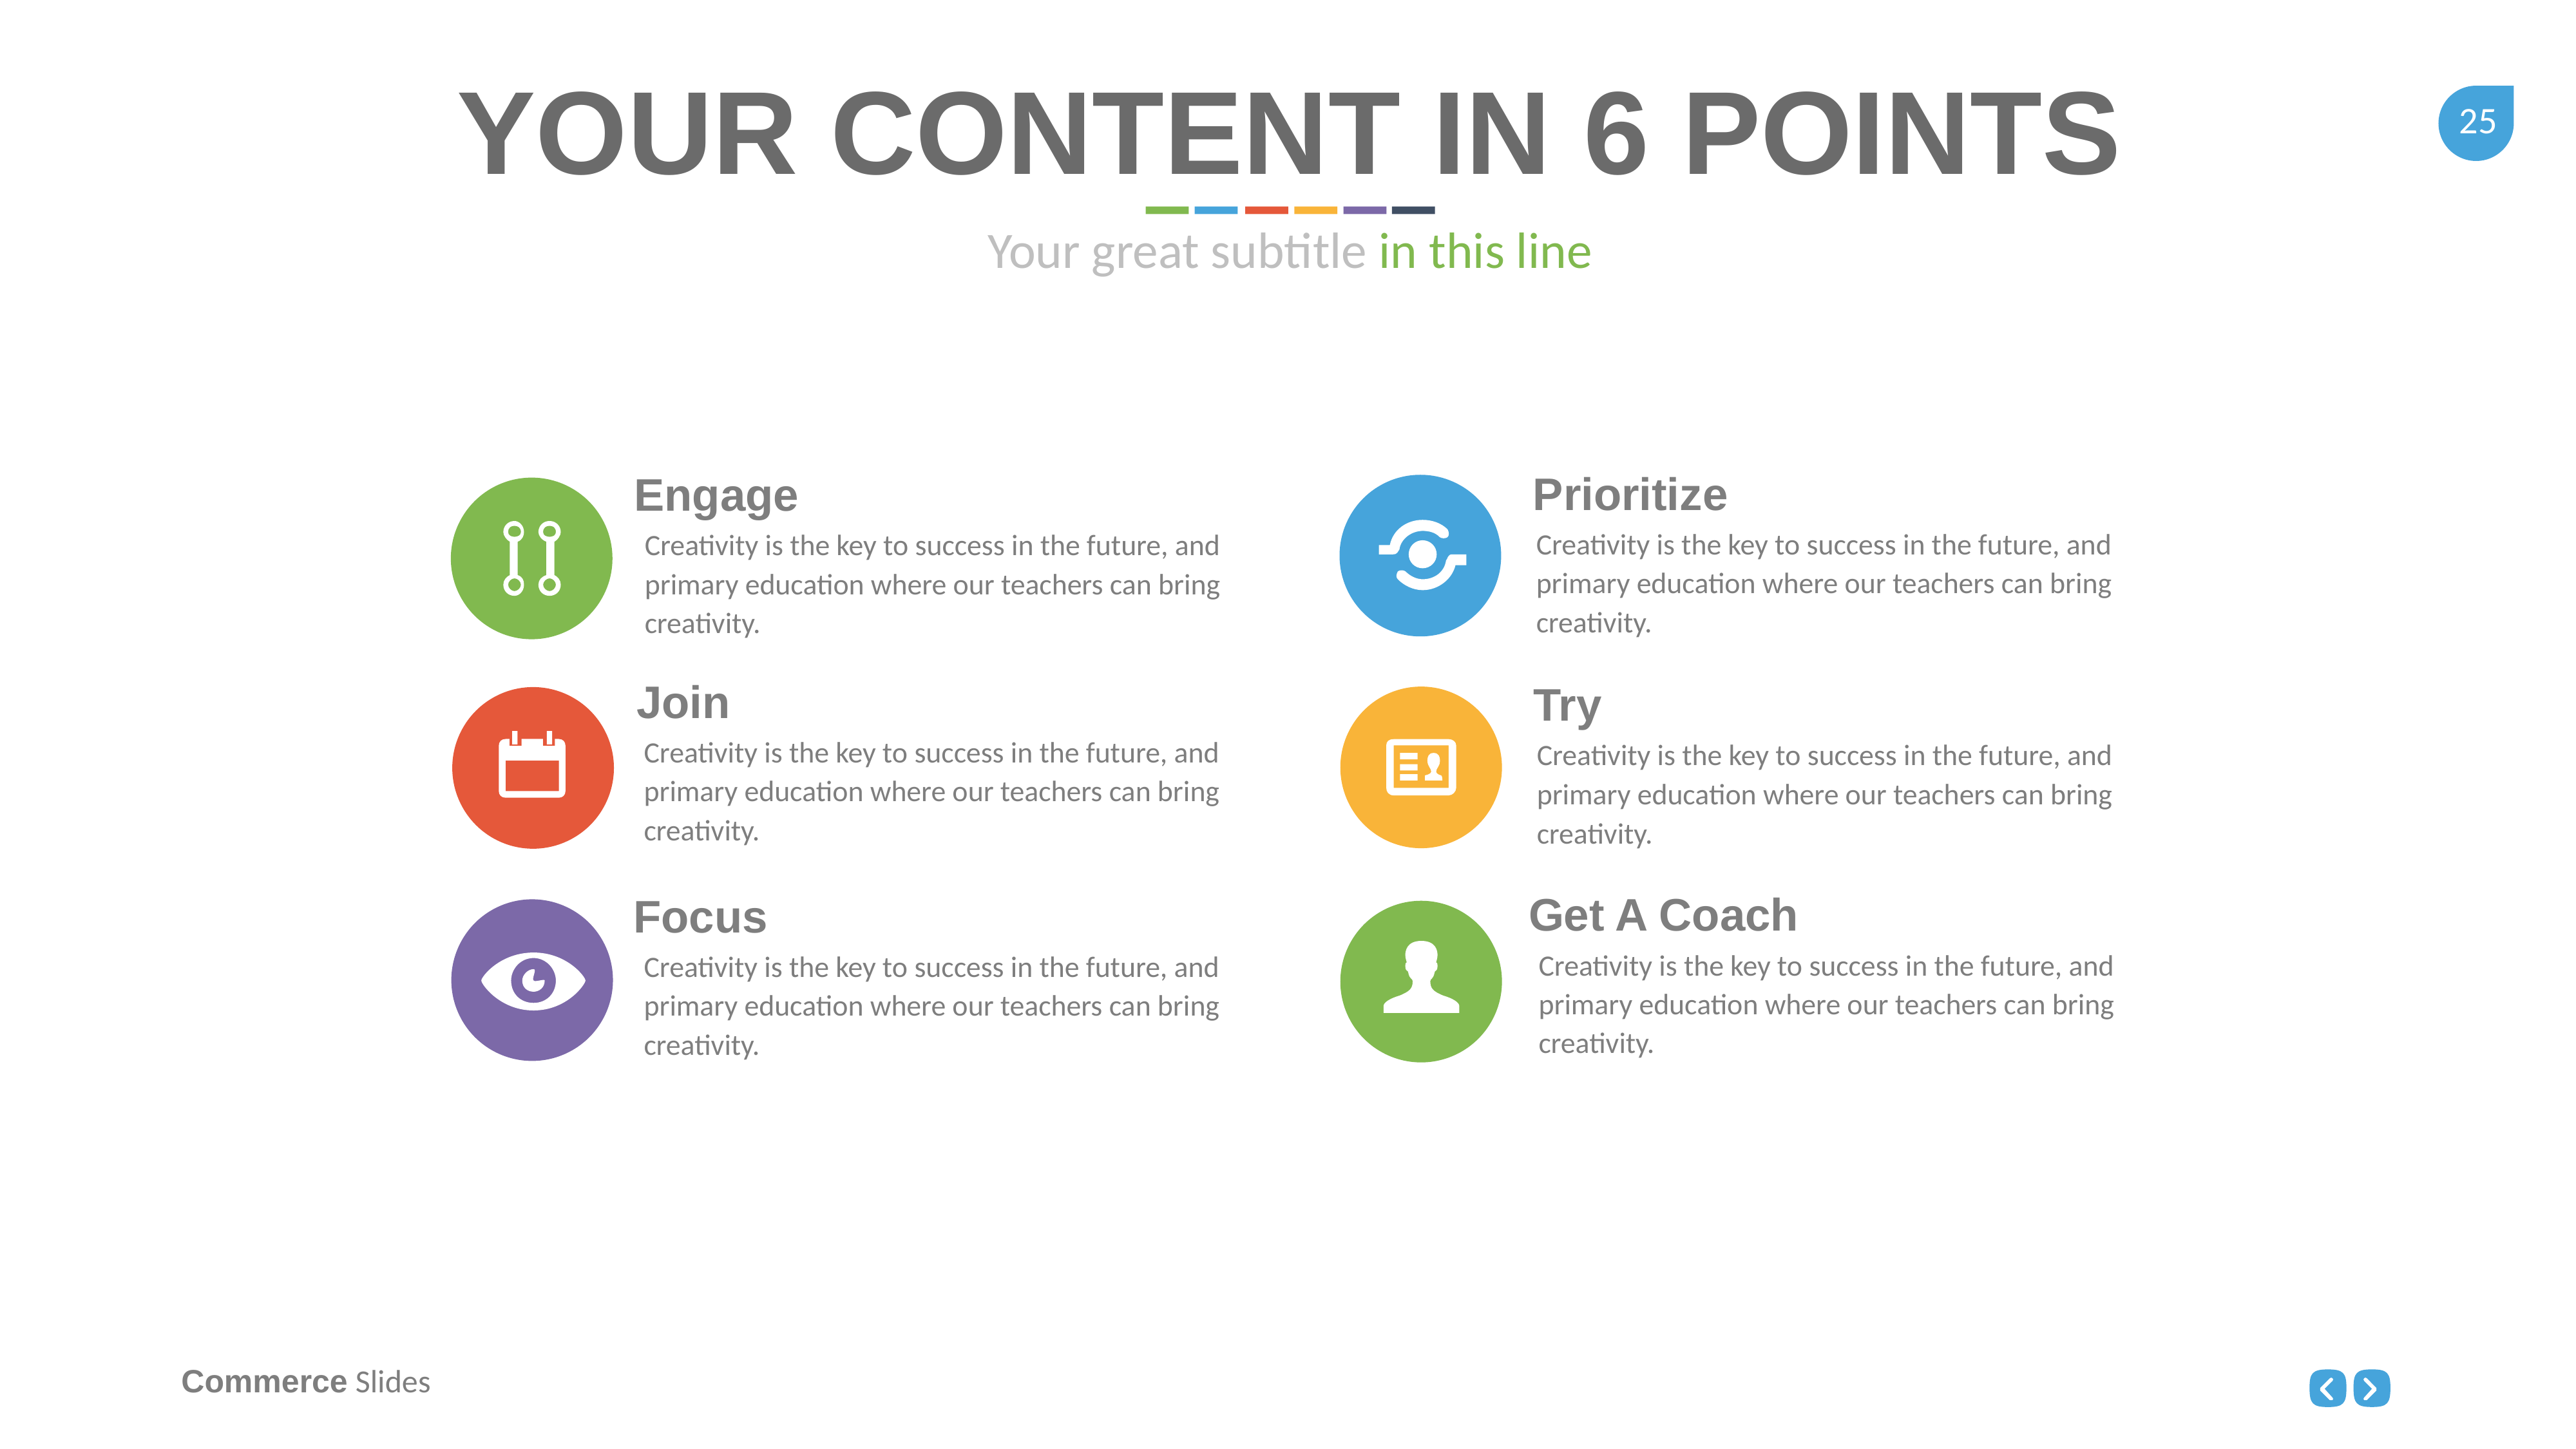

YOUR CONTENT IN 6 POINTS

Your great subtitle in this line
Prioritize
Engage

Creativity is the key to success in the future, and primary education where our teachers can bring creativity.
Creativity is the key to success in the future, and primary education where our teachers can bring creativity.

Join
Try

Creativity is the key to success in the future, and primary education where our teachers can bring creativity.
Creativity is the key to success in the future, and primary education where our teachers can bring creativity.

Get A Coach
Focus

Creativity is the key to success in the future, and primary education where our teachers can bring creativity.
Creativity is the key to success in the future, and primary education where our teachers can bring creativity.